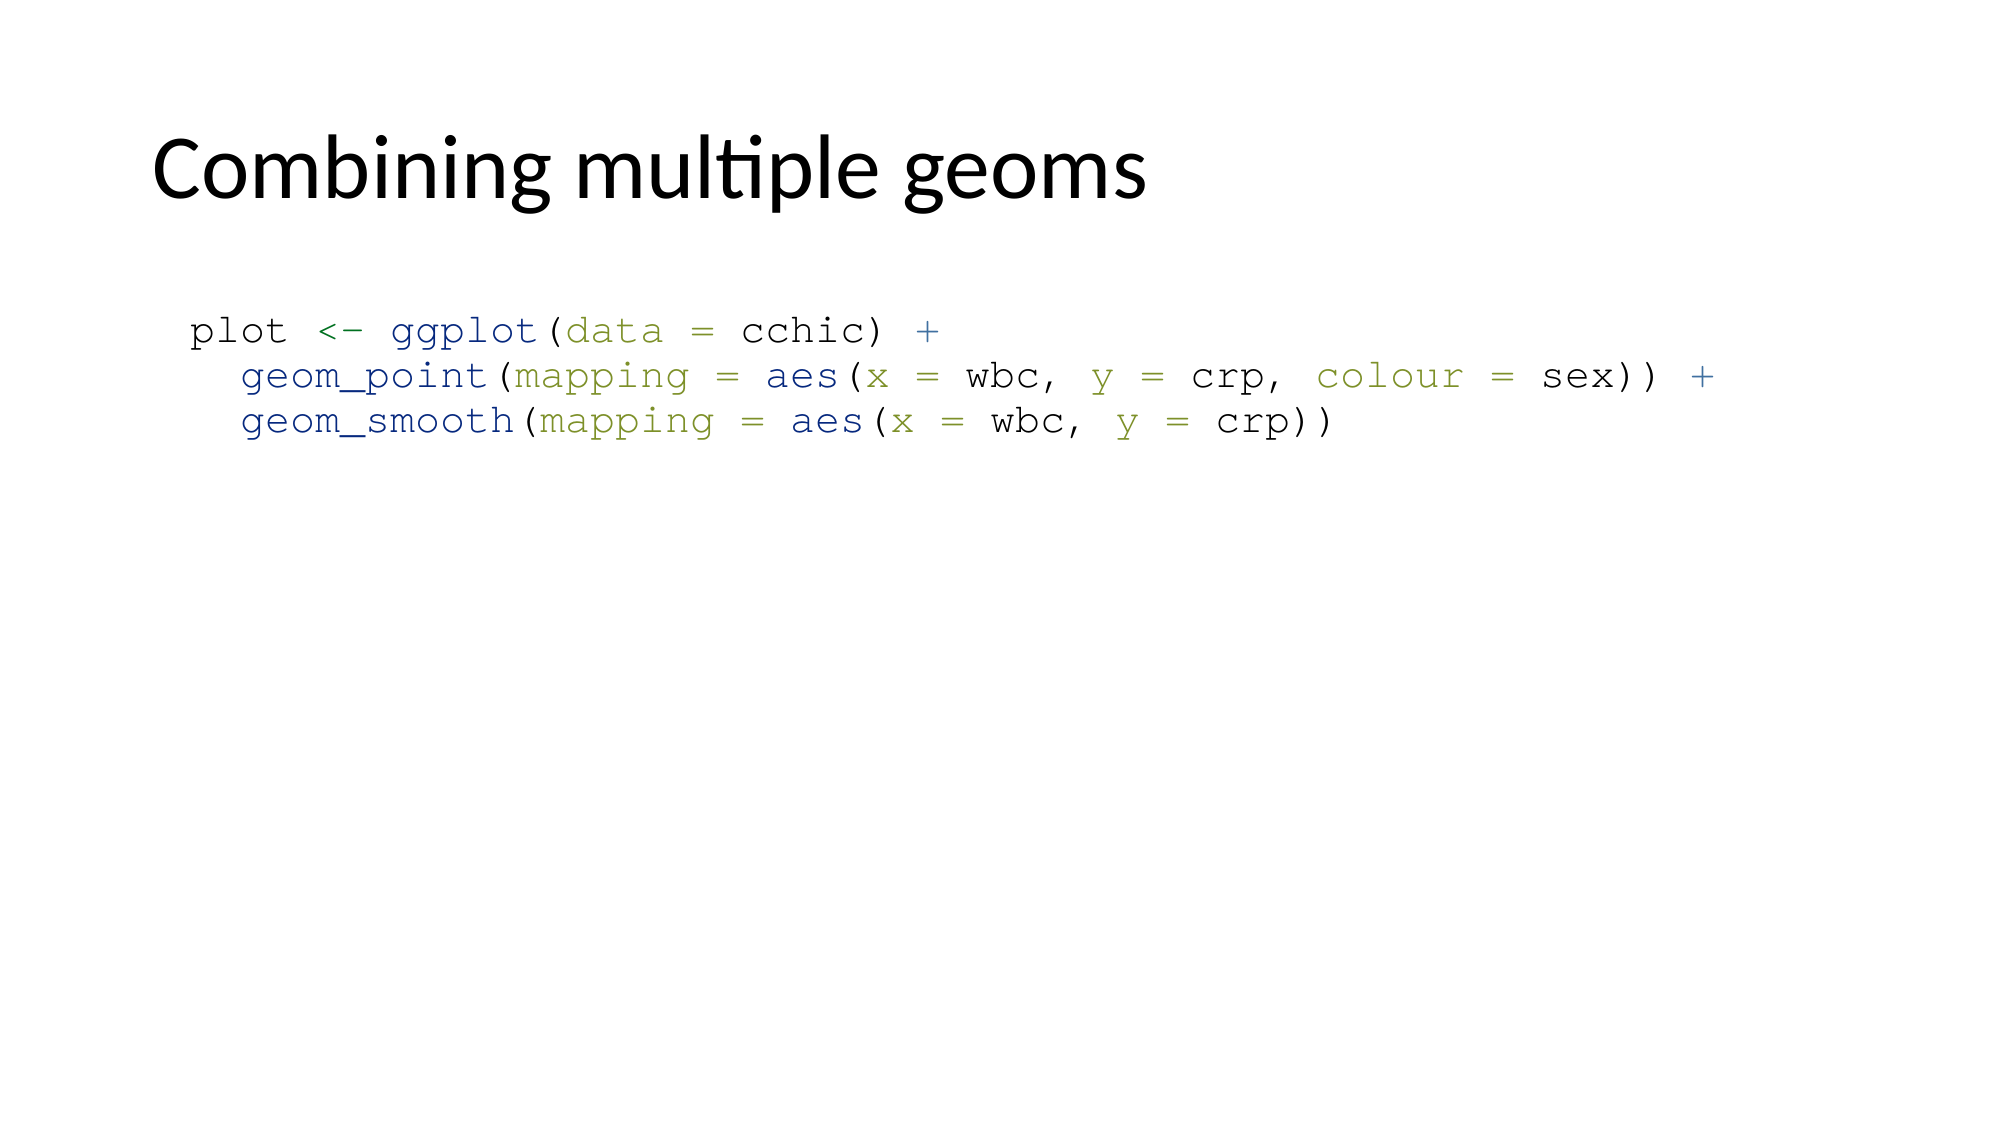

# Combining multiple geoms
plot <- ggplot(data = cchic) +
  geom_point(mapping = aes(x = wbc, y = crp, colour = sex)) +
  geom_smooth(mapping = aes(x = wbc, y = crp))